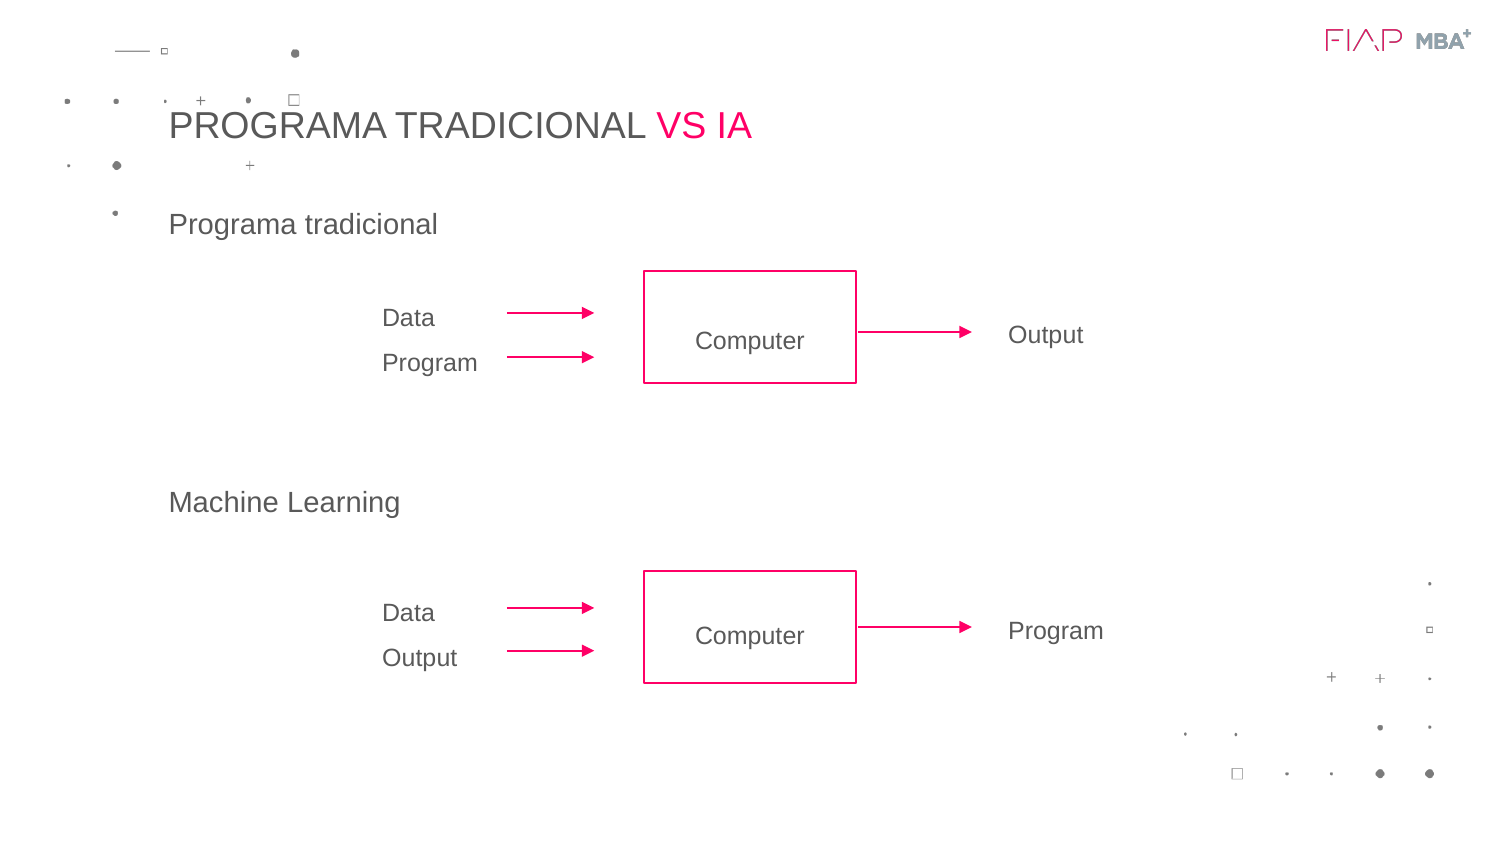

PROGRAMA TRADICIONAL VS IA
Programa tradicional

Data
Program
Output
Computer
Machine Learning

Data
Output
Program
Computer